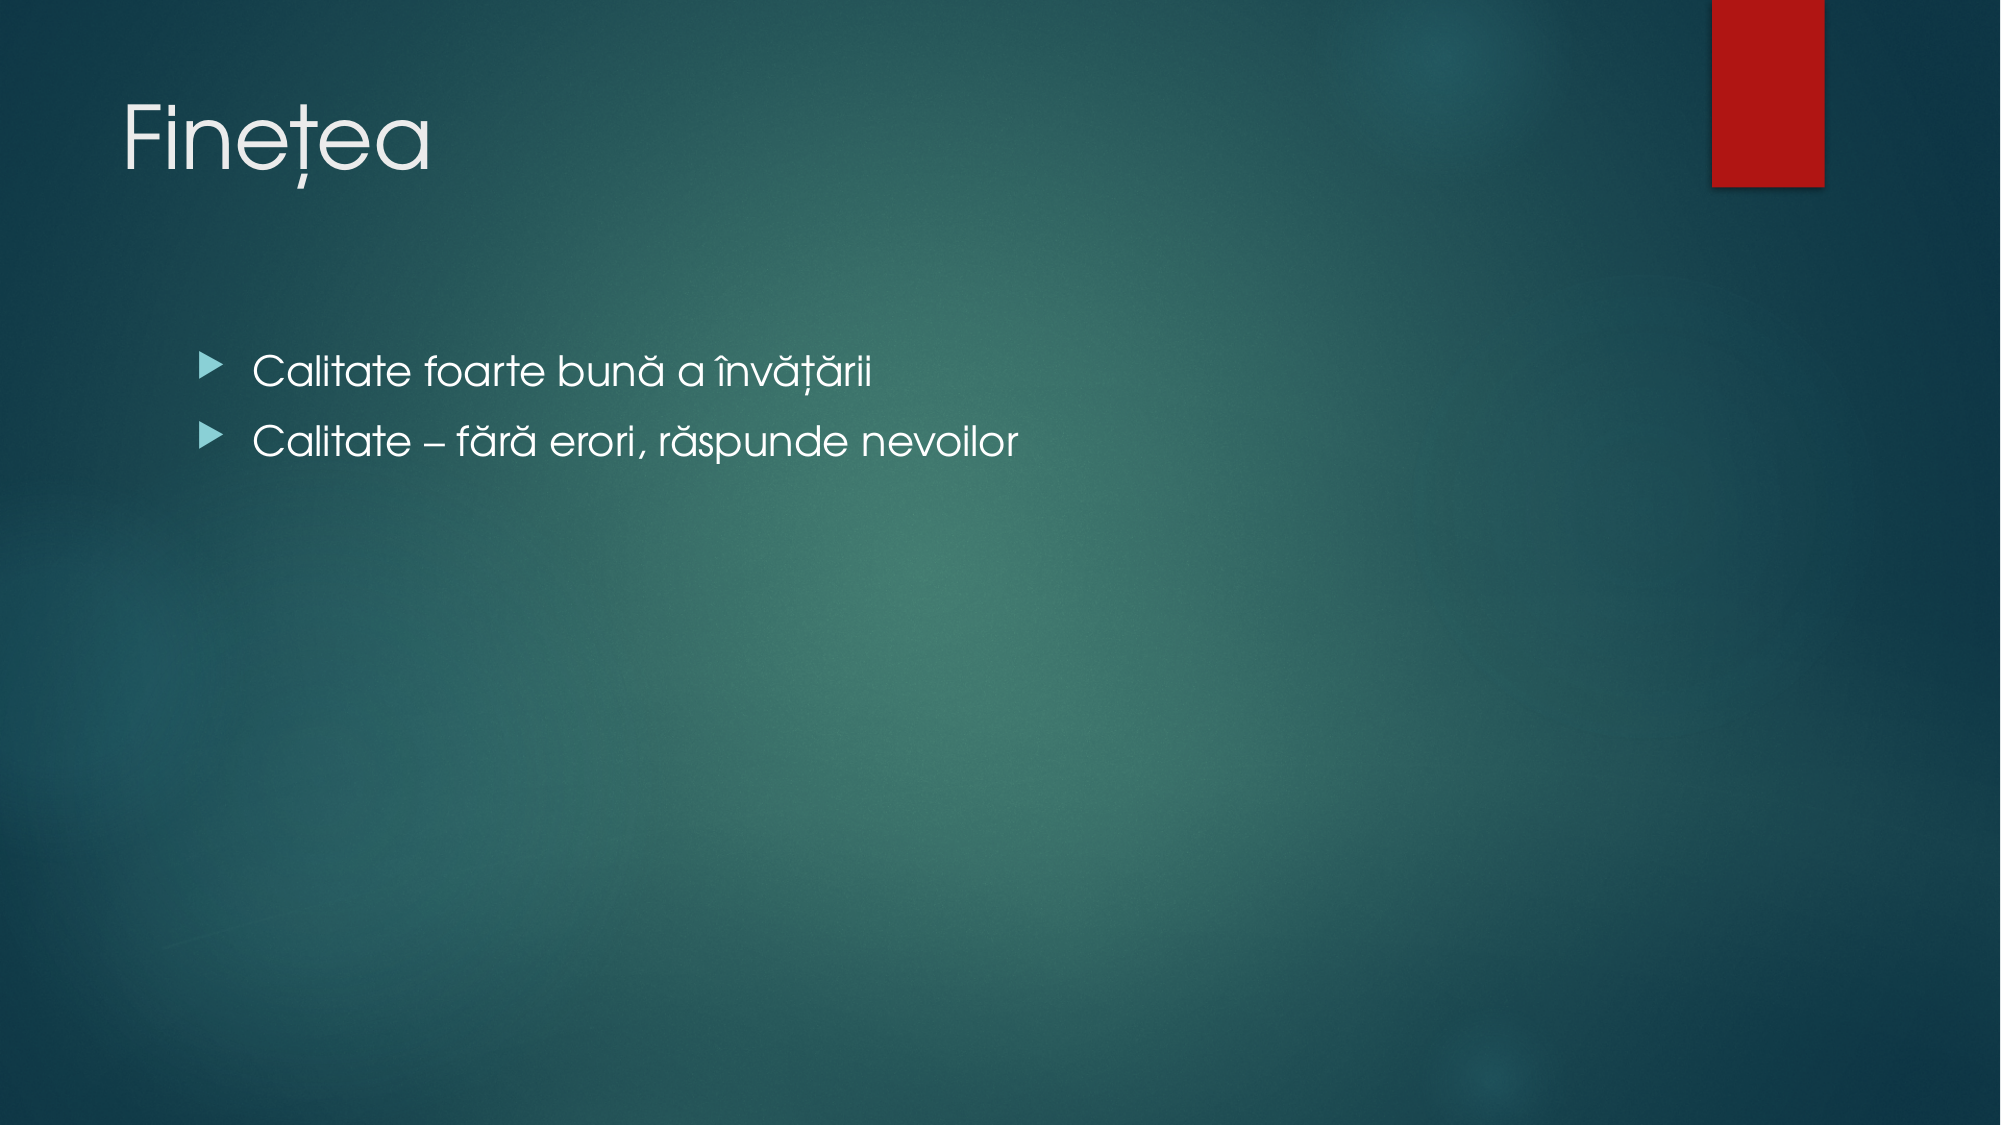

# Fineţea
Calitate foarte bună a învăţării
Calitate – fără erori, răspunde nevoilor